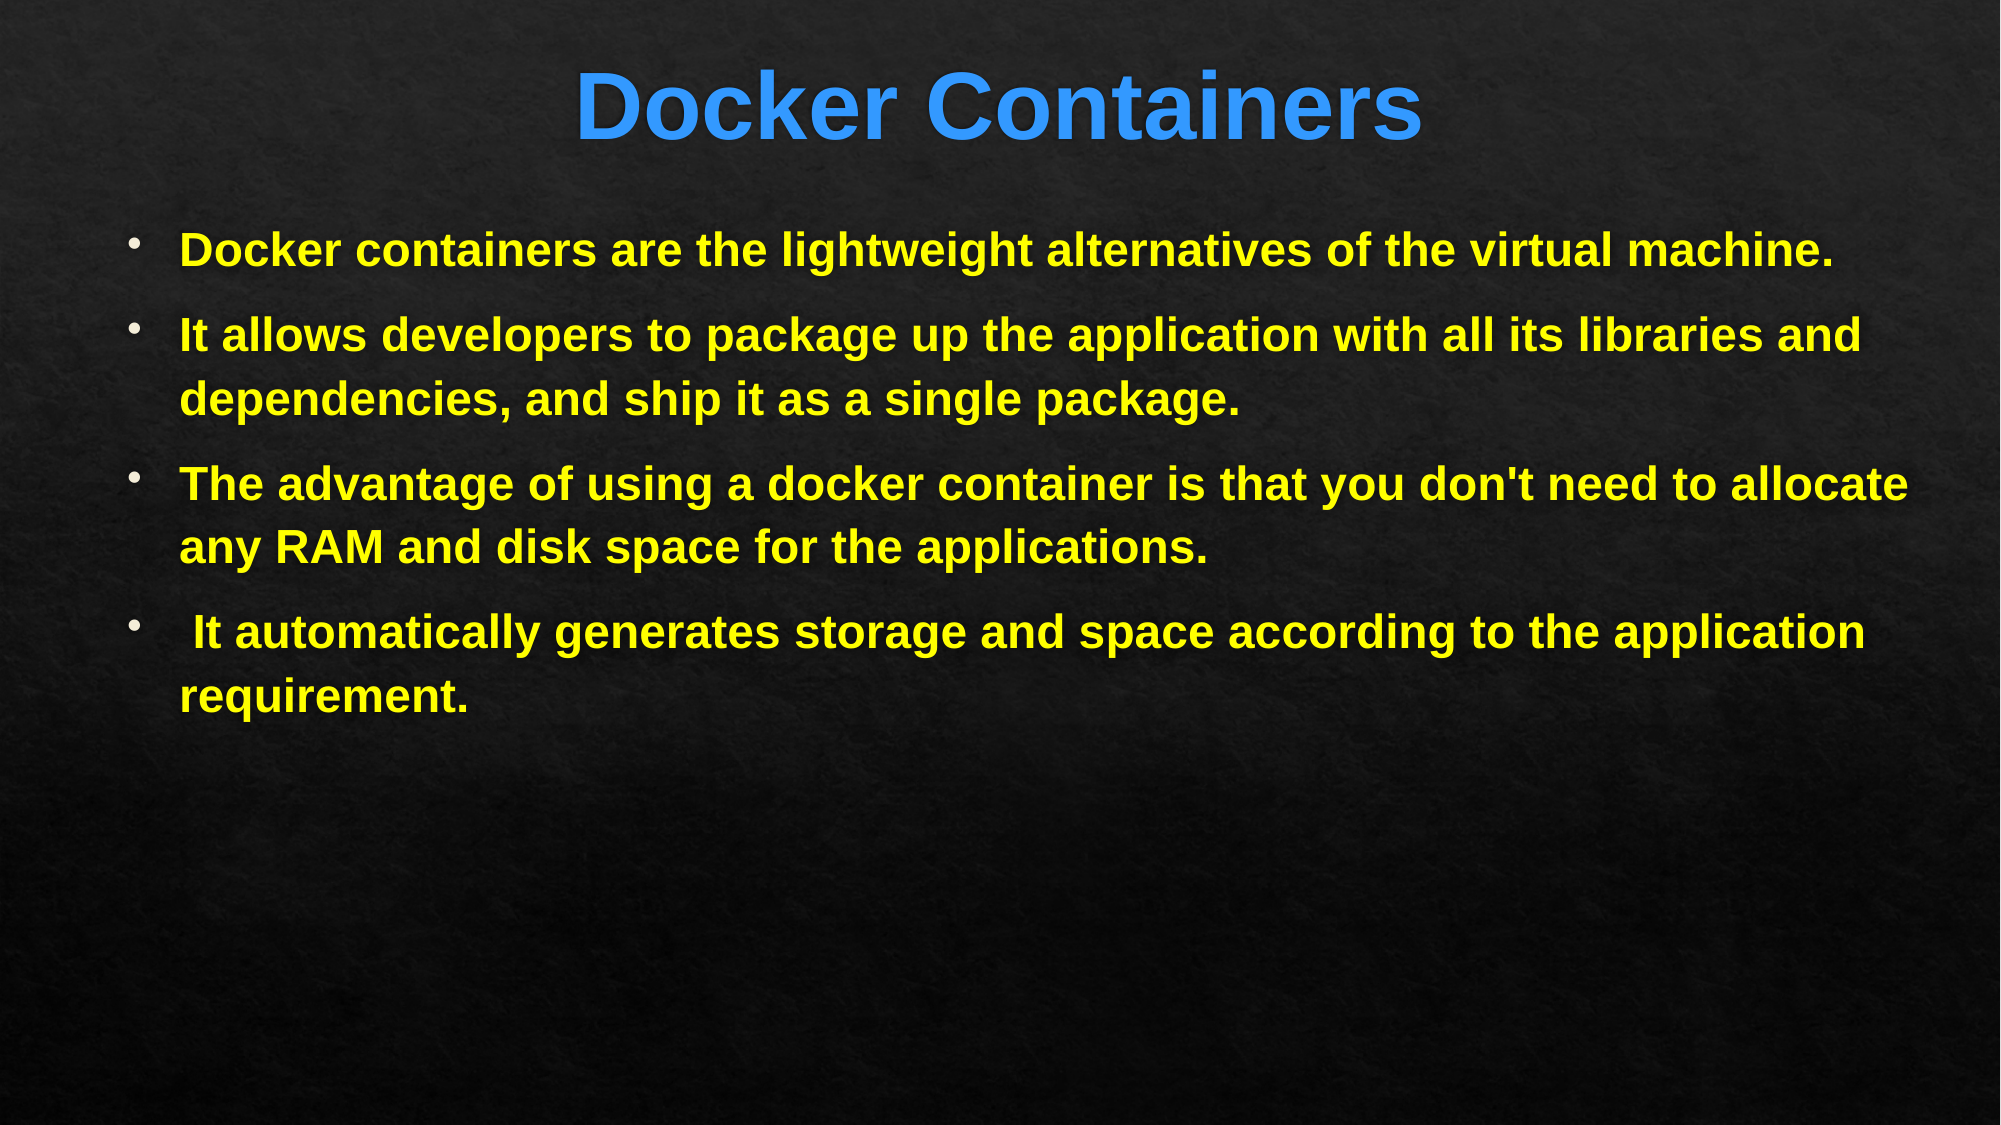

# Docker Containers
Docker containers are the lightweight alternatives of the virtual machine.
It allows developers to package up the application with all its libraries and dependencies, and ship it as a single package.
The advantage of using a docker container is that you don't need to allocate any RAM and disk space for the applications.
 It automatically generates storage and space according to the application requirement.